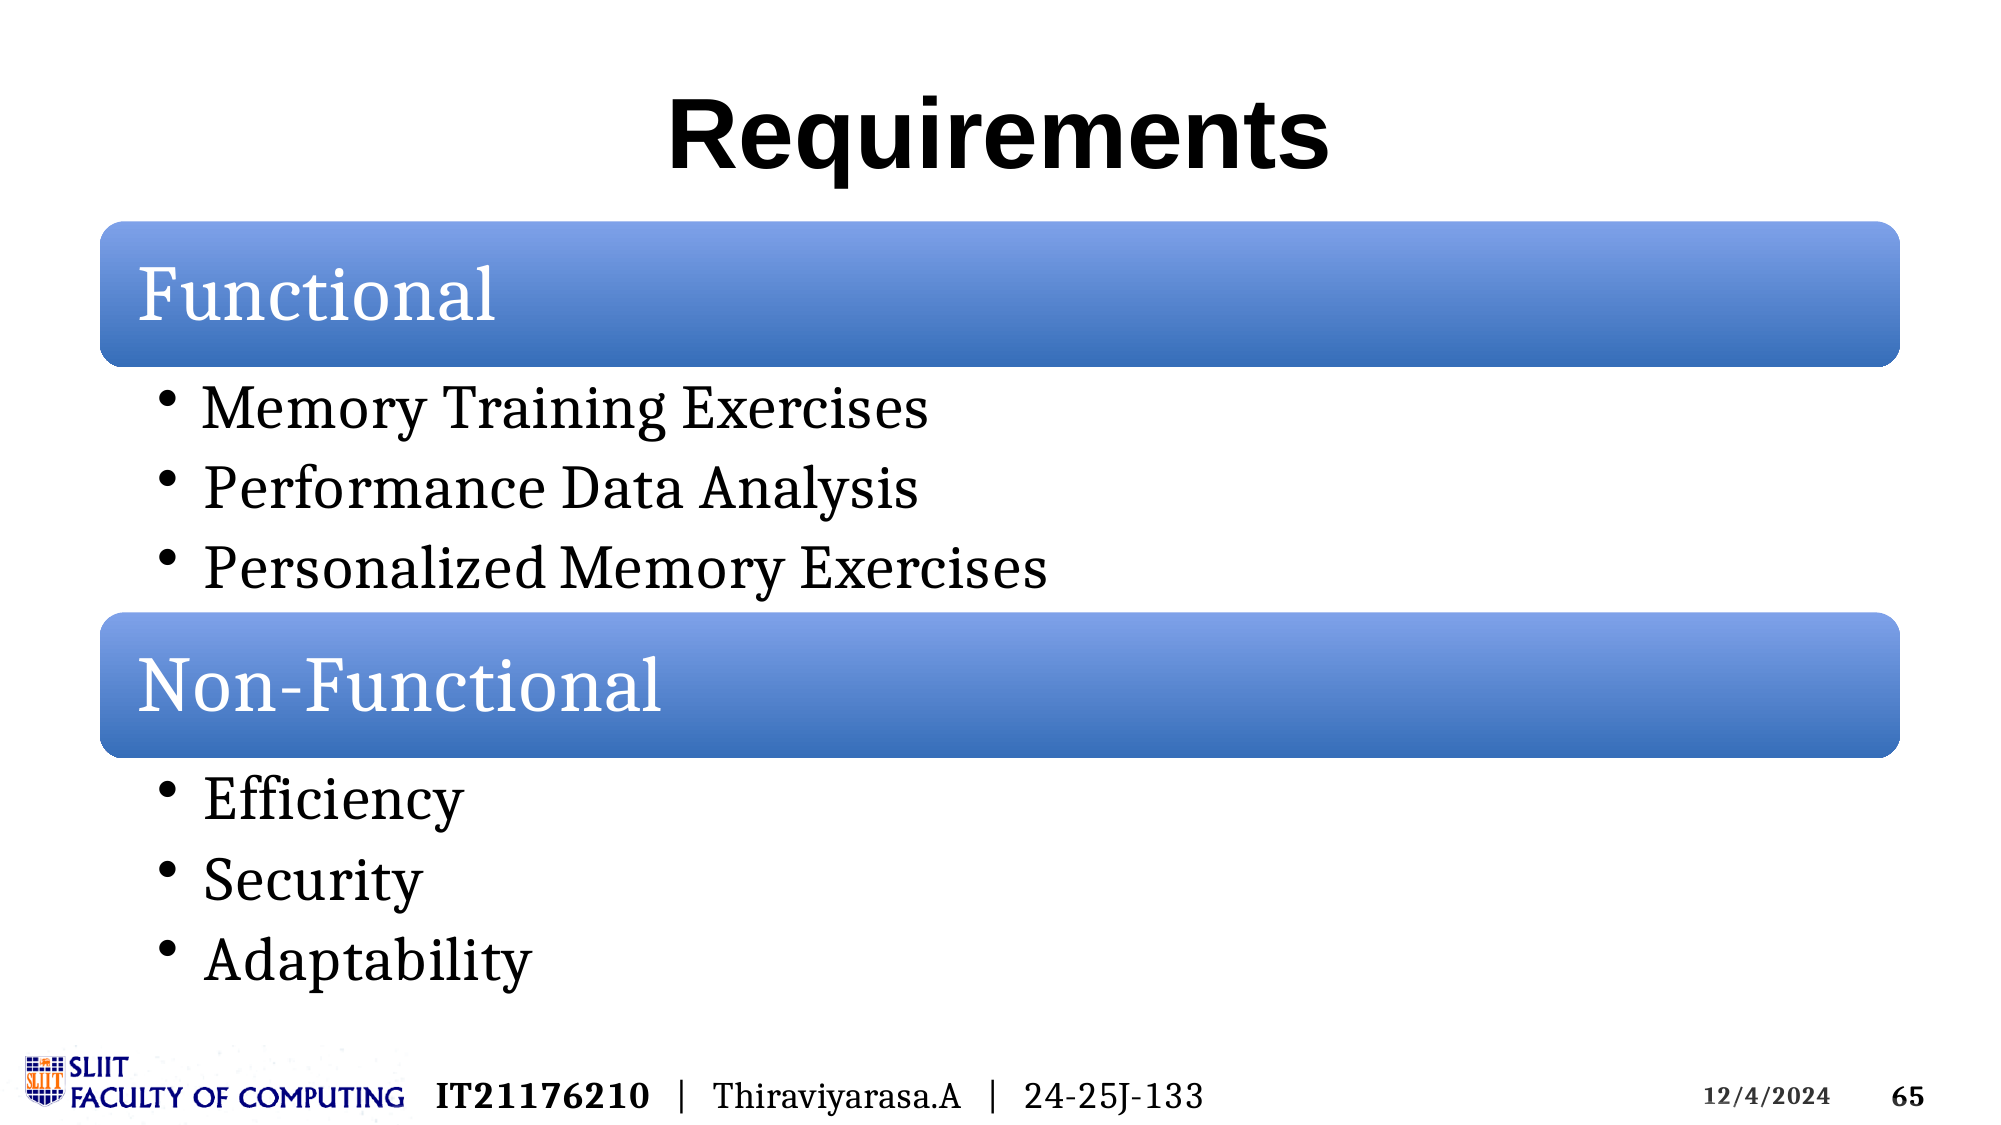

# Requirements
Functional
Memory Training Exercises
Performance Data Analysis
Personalized Memory Exercises
Non-Functional
Efficiency
Security
Adaptability
IT21176210   |   Thiraviyarasa.A   |   24-25J-133